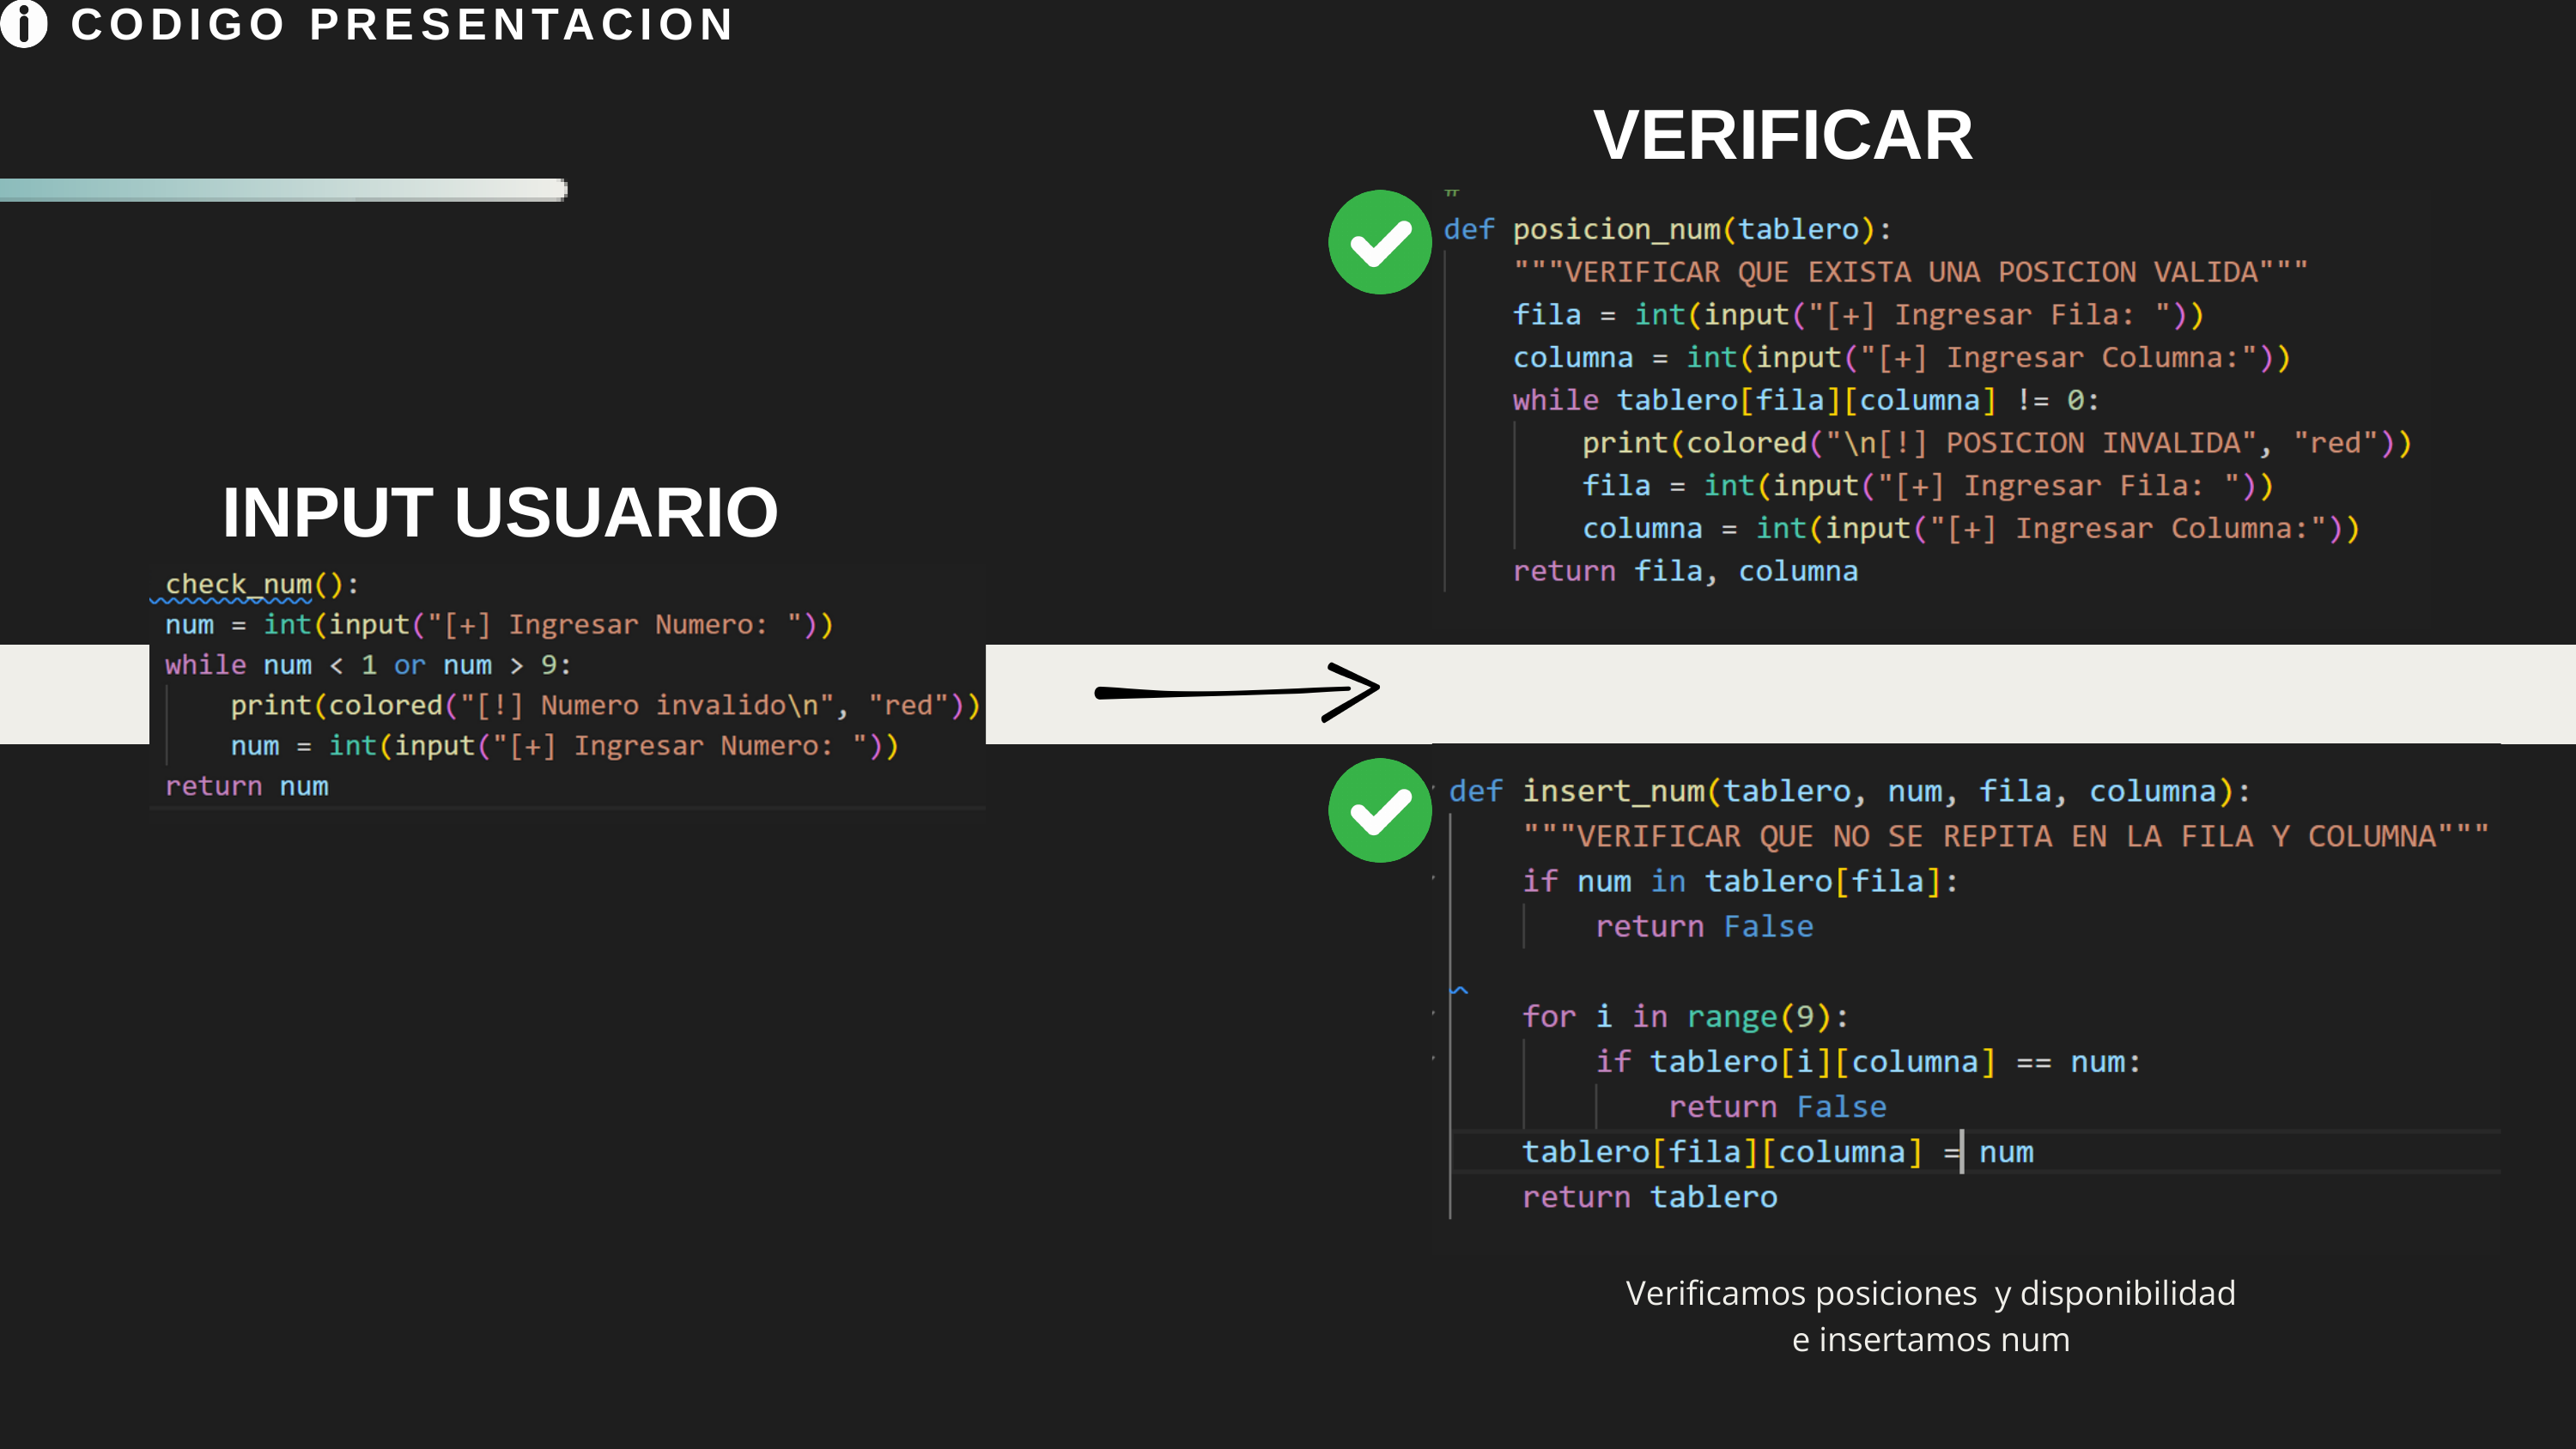

CODIGO PRESENTACION
VERIFICAR

INPUT USUARIO

Verificamos posiciones  y disponibilidad
e insertamos num